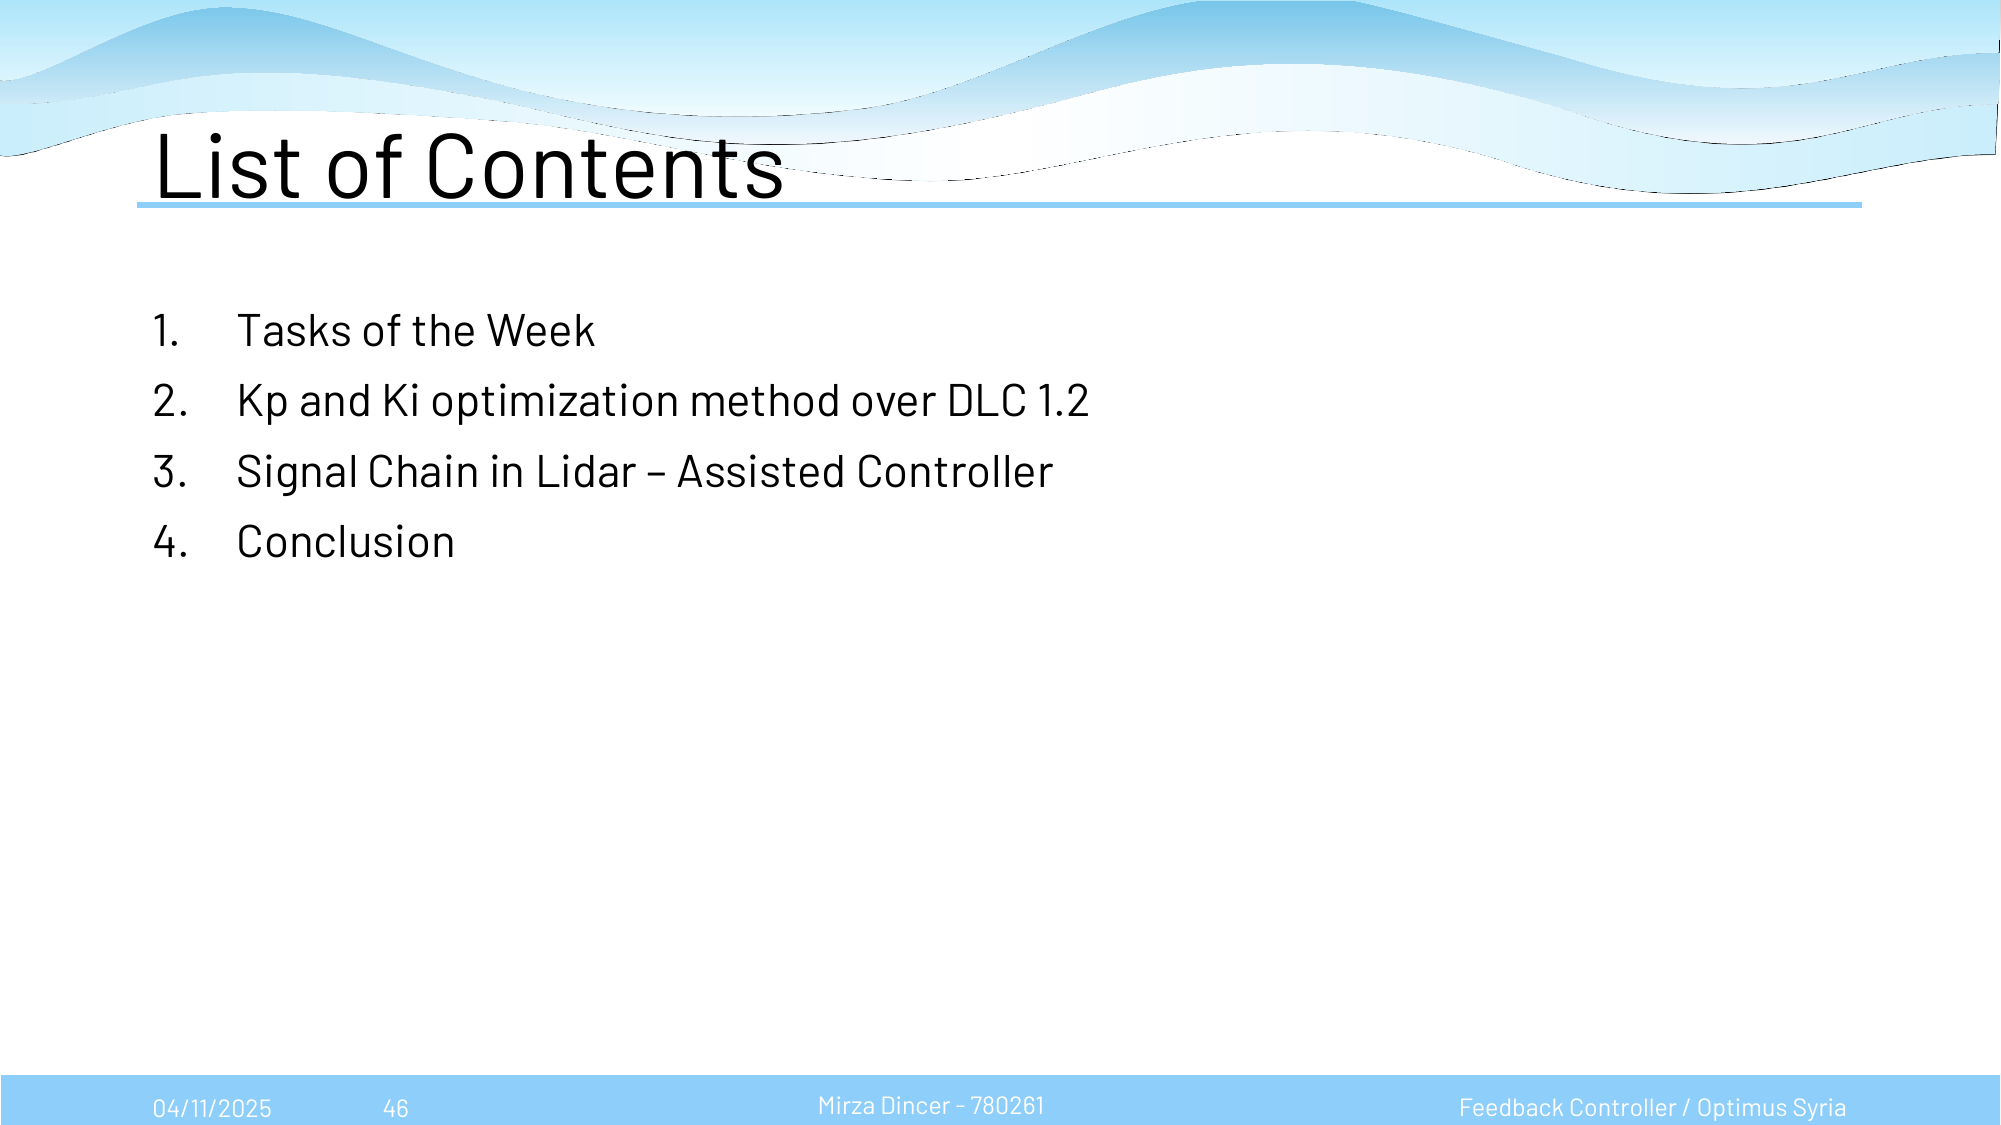

# List of Contents
Tasks of the Week
Kp and Ki optimization method over DLC 1.2
Signal Chain in Lidar – Assisted Controller
Conclusion

Mirza Dincer - 780261
Feedback Controller / Optimus Syria
04/11/2025
46